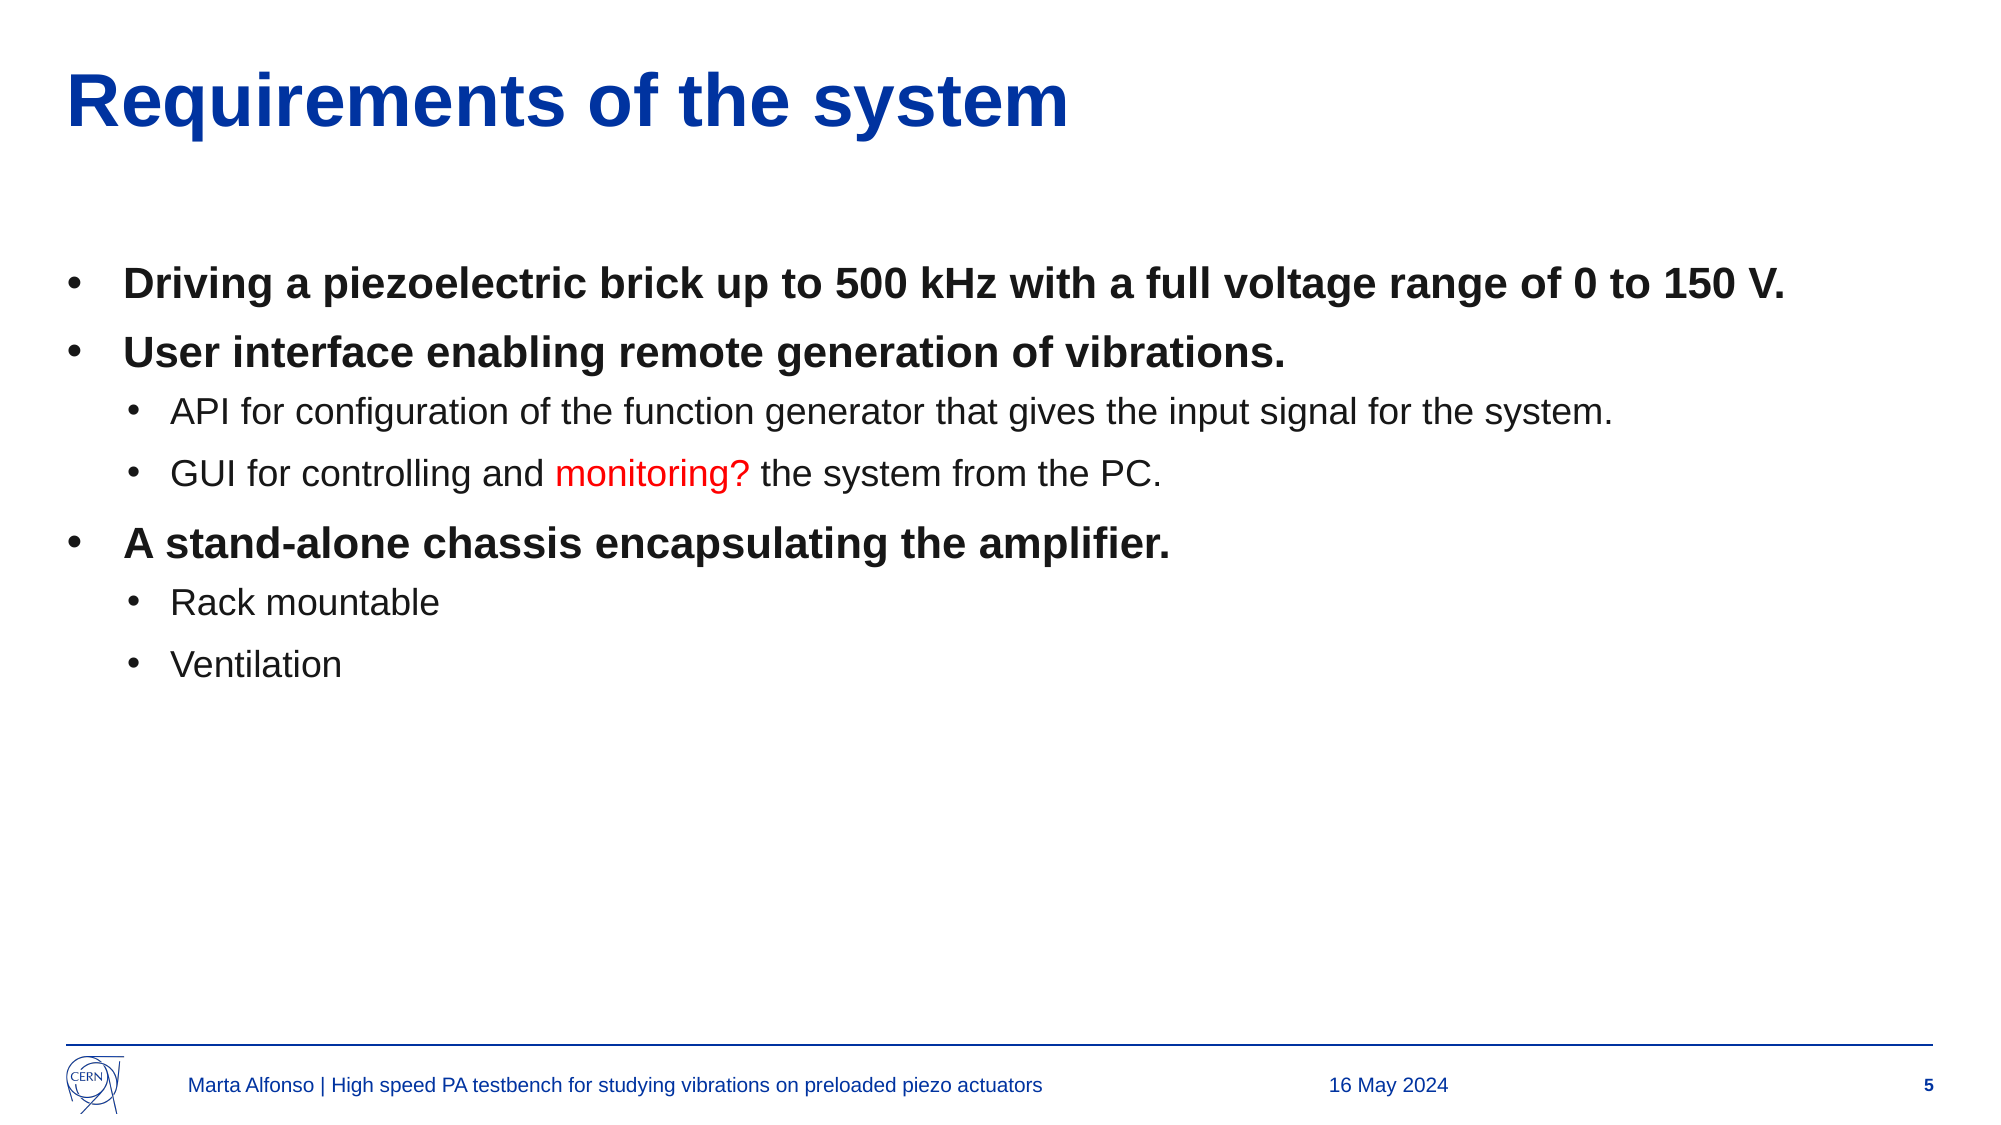

# Requirements of the system
Driving a piezoelectric brick up to 500 kHz with a full voltage range of 0 to 150 V.
User interface enabling remote generation of vibrations.
API for configuration of the function generator that gives the input signal for the system.
GUI for controlling and monitoring? the system from the PC.
A stand-alone chassis encapsulating the amplifier.
Rack mountable
Ventilation
Marta Alfonso | High speed PA testbench for studying vibrations on preloaded piezo actuators
16 May 2024
5